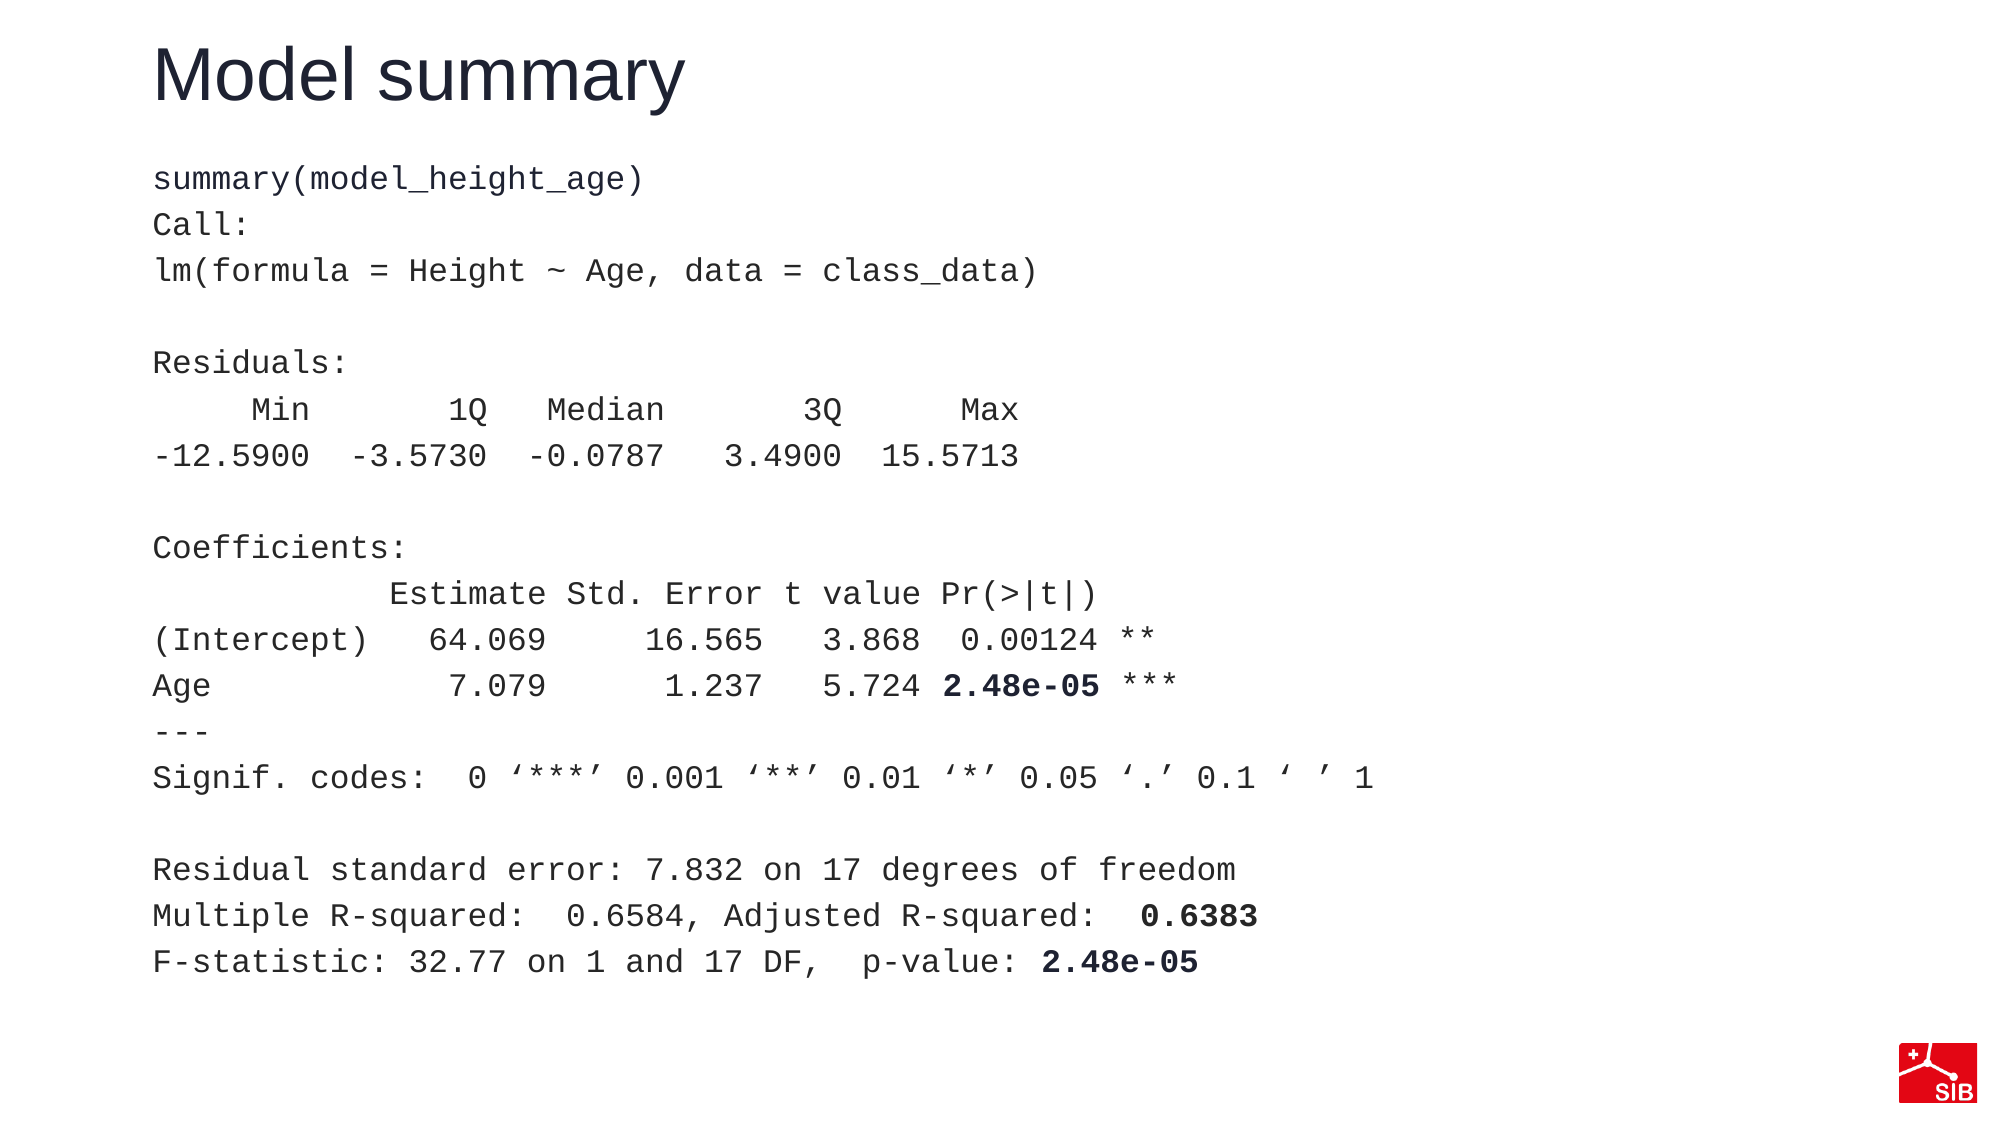

# Model summary
summary(model_height_age)
Call:
lm(formula = Height ~ Age, data = class_data)

Residuals:
     Min       1Q   Median       3Q      Max
-12.5900  -3.5730  -0.0787   3.4900  15.5713

Coefficients:
            Estimate Std. Error t value Pr(>|t|)
(Intercept)   64.069     16.565   3.868  0.00124 **
Age            7.079      1.237   5.724 2.48e-05 ***
---
Signif. codes:  0 ‘***’ 0.001 ‘**’ 0.01 ‘*’ 0.05 ‘.’ 0.1 ‘ ’ 1

Residual standard error: 7.832 on 17 degrees of freedom
Multiple R-squared:  0.6584, Adjusted R-squared:  0.6383
F-statistic: 32.77 on 1 and 17 DF,  p-value: 2.48e-05